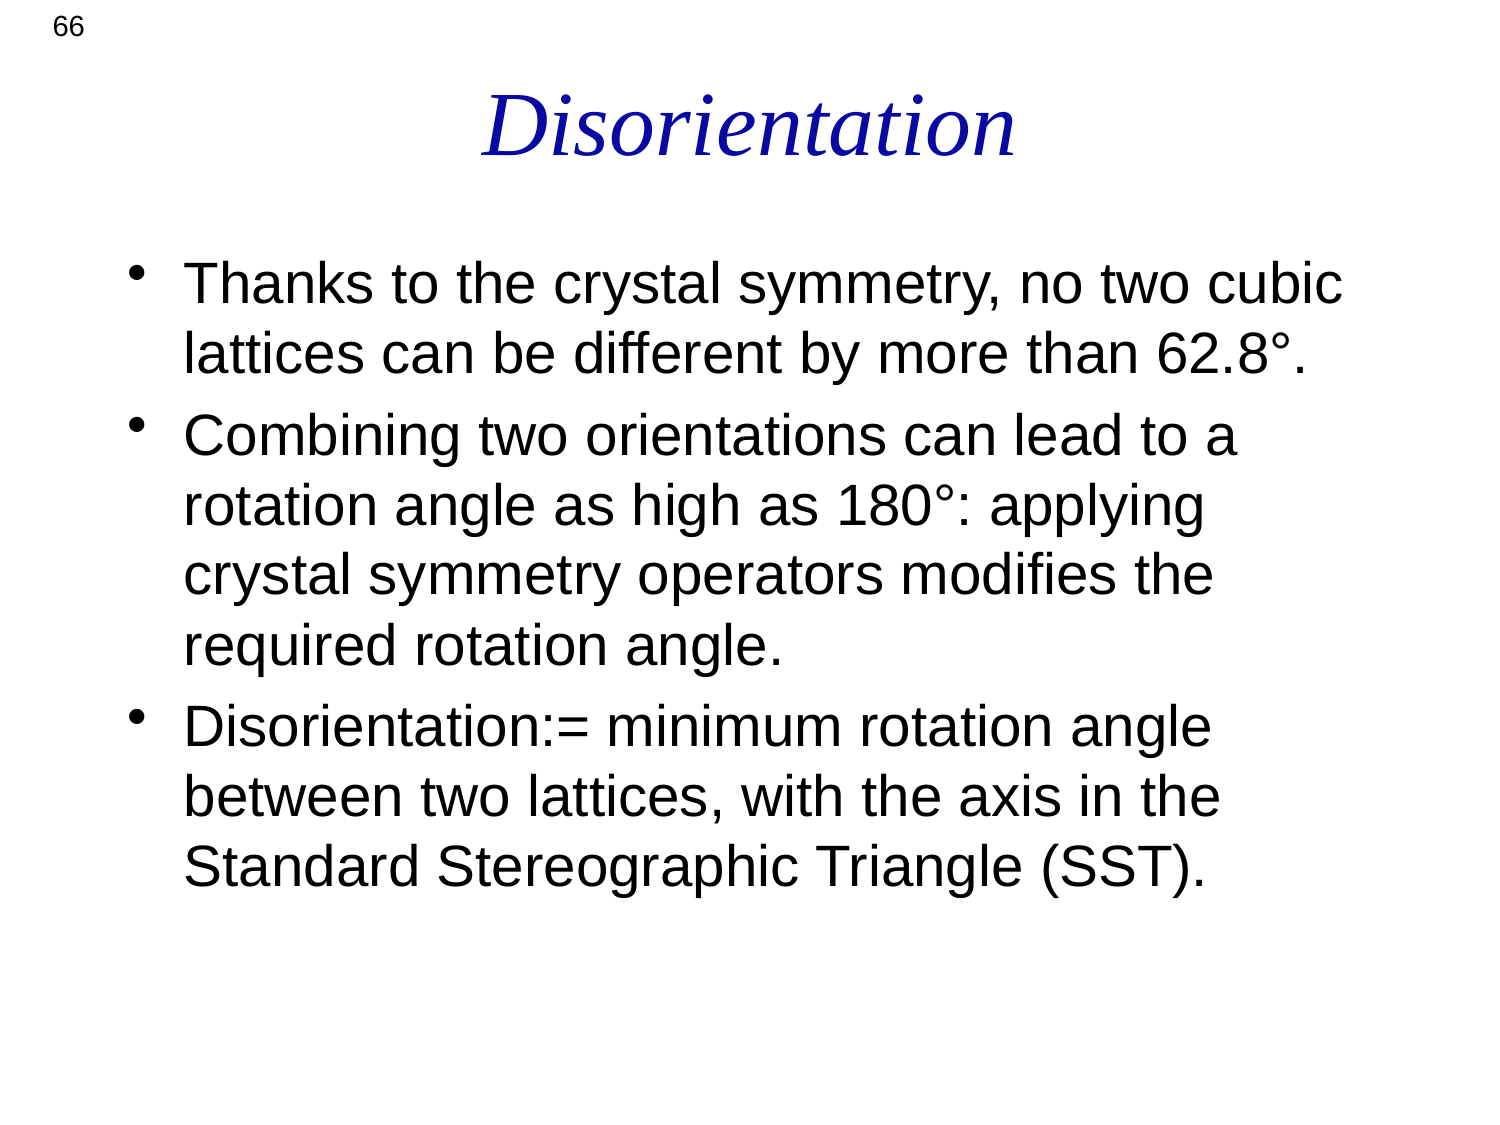

66
# Disorientation
Thanks to the crystal symmetry, no two cubic lattices can be different by more than 62.8°.
Combining two orientations can lead to a rotation angle as high as 180°: applying crystal symmetry operators modifies the required rotation angle.
Disorientation:= minimum rotation angle between two lattices, with the axis in the Standard Stereographic Triangle (SST).